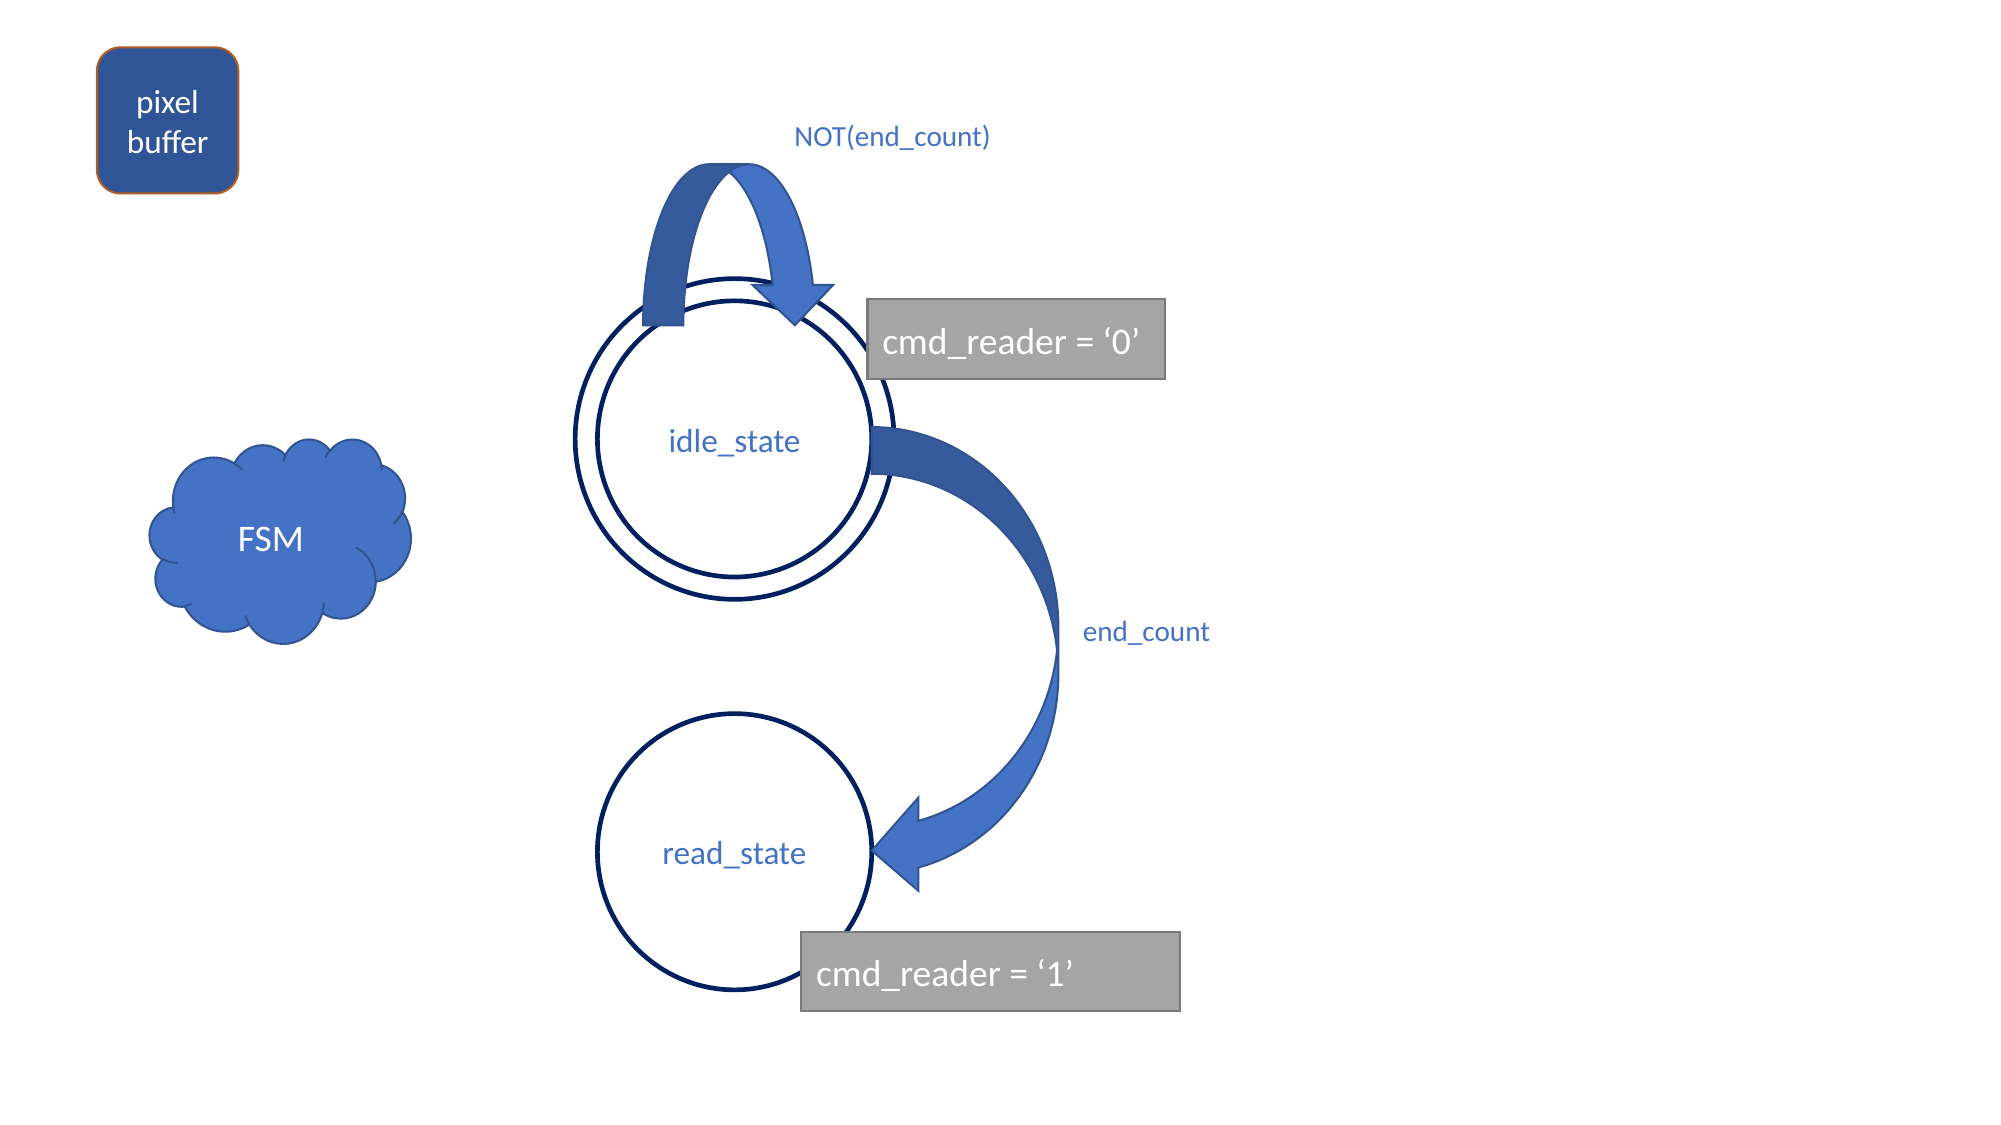

pixel
buffer
NOT(end_count)

cmd_reader = ‘0’
idle_state

FSM
end_count
read_state
cmd_reader = ‘1’